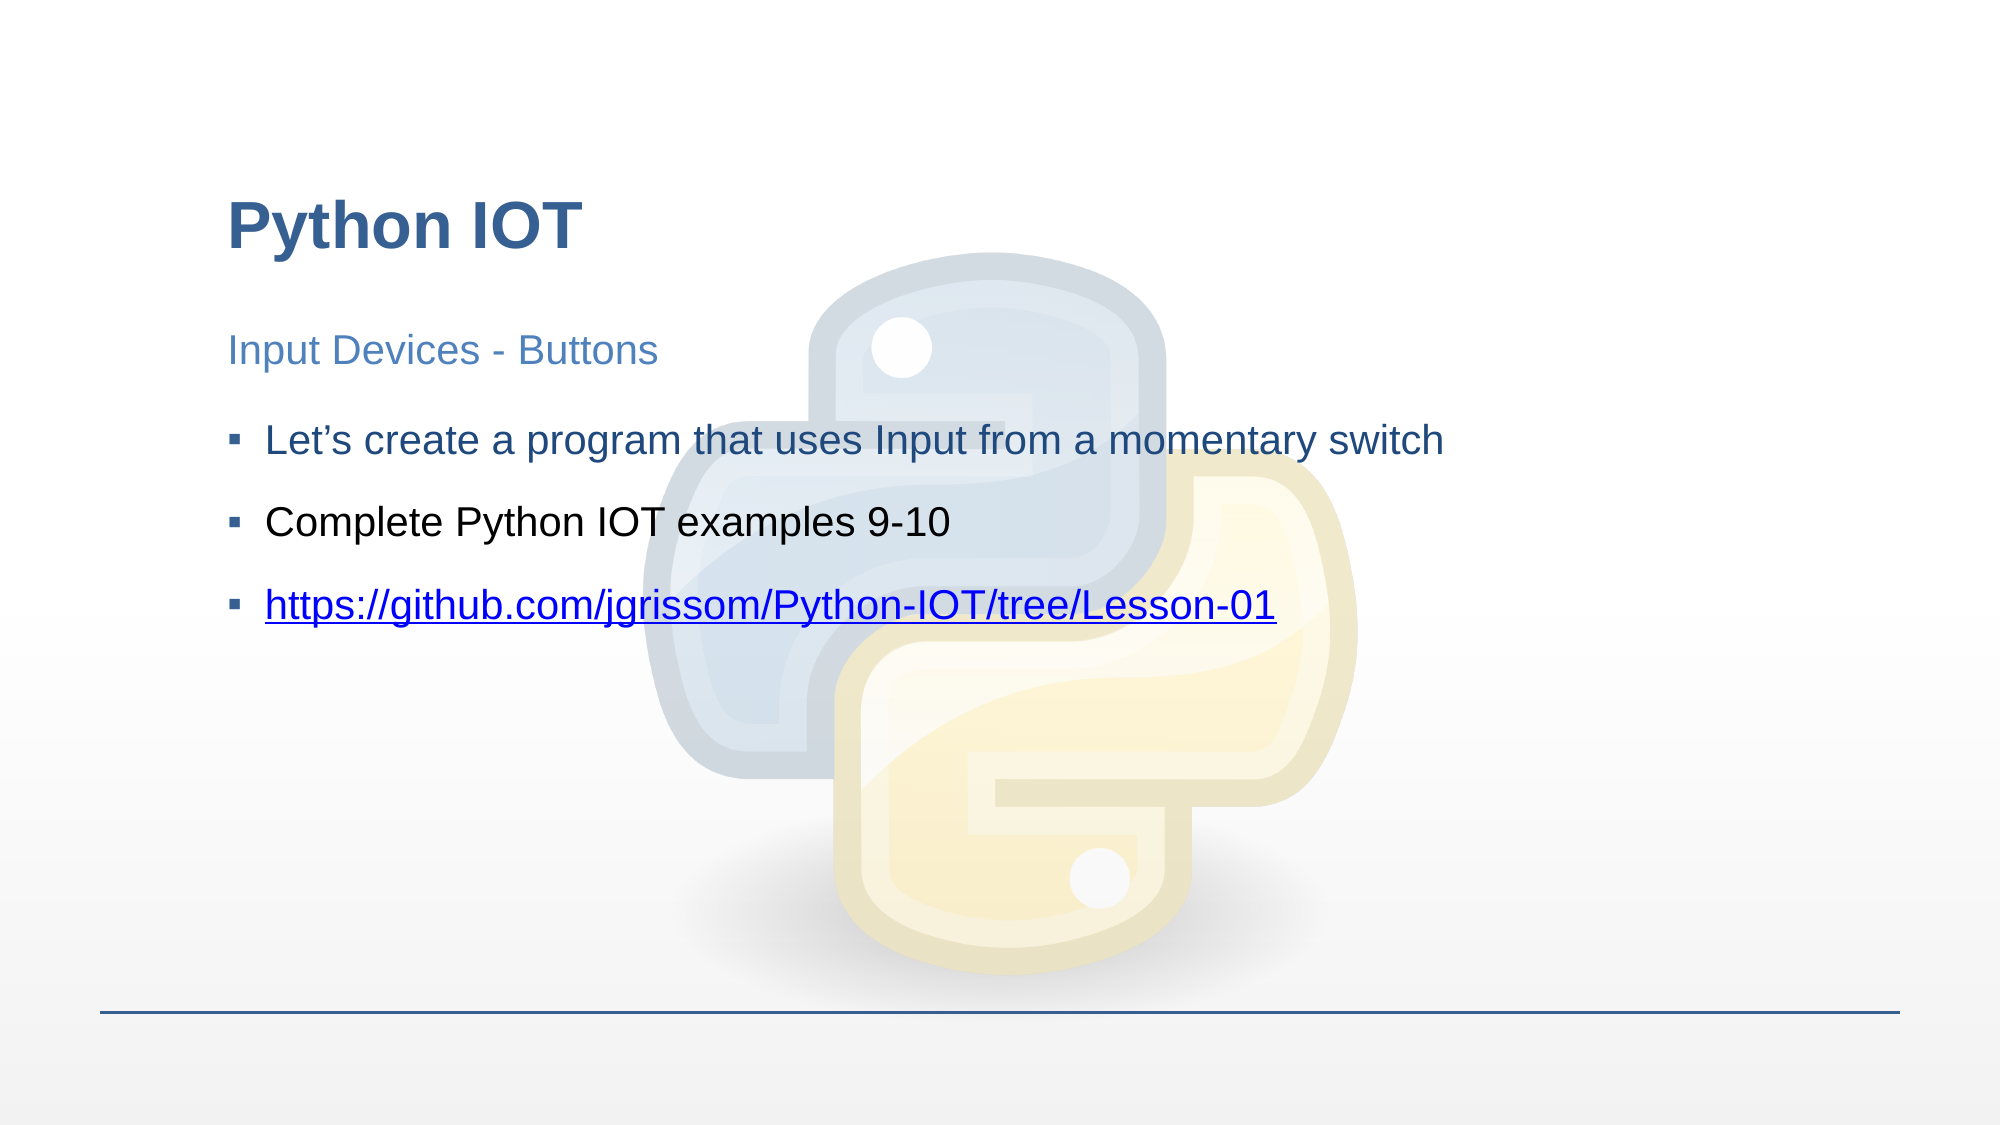

# Python IOT
Input Devices - Buttons
Let’s create a program that uses Input from a momentary switch
Complete Python IOT examples 9-10
https://github.com/jgrissom/Python-IOT/tree/Lesson-01